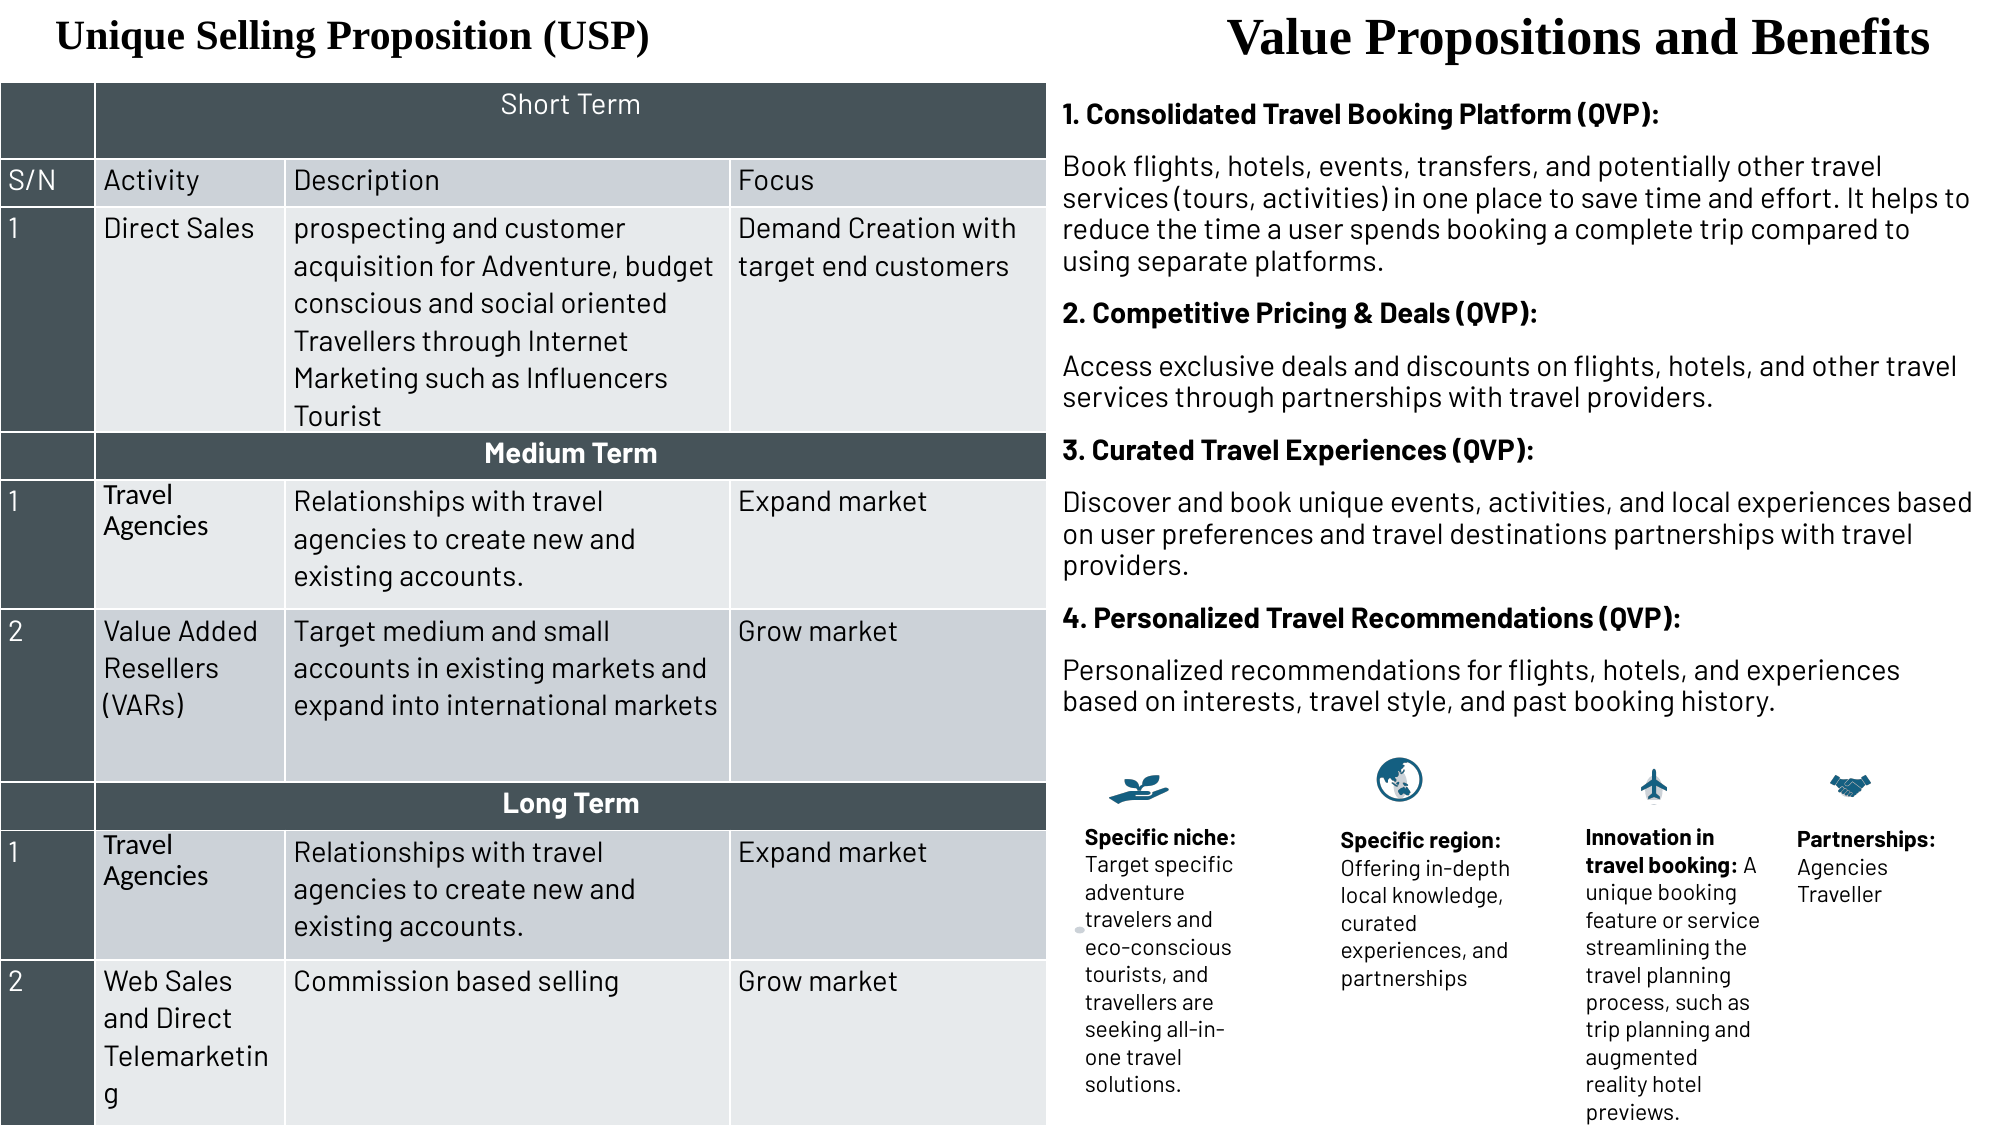

Value Propositions and Benefits
# Unique Selling Proposition (USP)
|  | Short Term |  |  |
| --- | --- | --- | --- |
| S/N | Activity | Description | Focus |
| 1 | Direct Sales | prospecting and customer acquisition for Adventure, budget conscious and social oriented Travellers through Internet Marketing such as Influencers Tourist | Demand Creation with target end customers |
|  | Medium Term |  |  |
| 1 | Travel Agencies | Relationships with travel agencies to create new and existing accounts. | Expand market |
| 2 | Value Added Resellers (VARs) | Target medium and small accounts in existing markets and expand into international markets | Grow market |
|  | Long Term |  |  |
| 1 | Travel Agencies | Relationships with travel agencies to create new and existing accounts. | Expand market |
| 2 | Web Sales and Direct Telemarketing | Commission based selling | Grow market |
1. Consolidated Travel Booking Platform (QVP):
Book flights, hotels, events, transfers, and potentially other travel services (tours, activities) in one place to save time and effort. It helps to reduce the time a user spends booking a complete trip compared to using separate platforms.
2. Competitive Pricing & Deals (QVP):
Access exclusive deals and discounts on flights, hotels, and other travel services through partnerships with travel providers.
3. Curated Travel Experiences (QVP):
Discover and book unique events, activities, and local experiences based on user preferences and travel destinations partnerships with travel providers.
4. Personalized Travel Recommendations (QVP):
Personalized recommendations for flights, hotels, and experiences based on interests, travel style, and past booking history.
Specific niche: Target specific adventure travelers and eco-conscious tourists, and travellers are seeking all-in-one travel solutions.
Specific region: Offering in-depth local knowledge, curated experiences, and partnerships
Innovation in travel booking: A unique booking feature or service streamlining the travel planning process, such as trip planning and augmented reality hotel previews.
Partnerships: Agencies Traveller